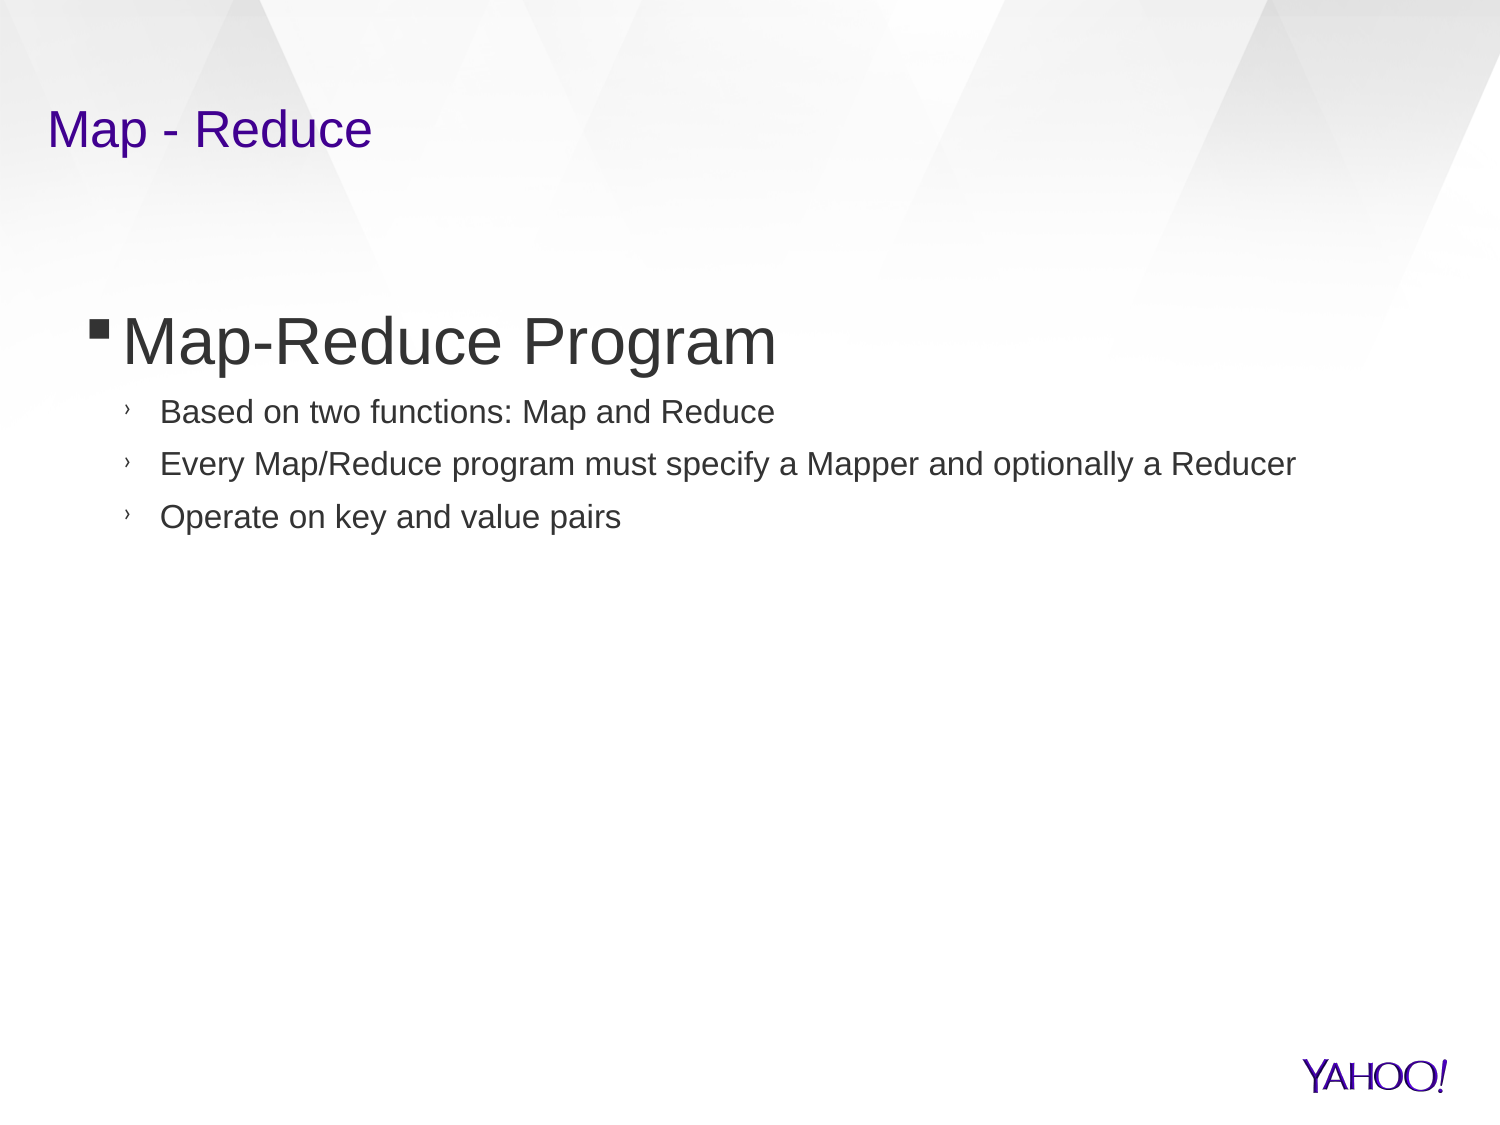

# Map - Reduce
Map-Reduce Program
Based on two functions: Map and Reduce
Every Map/Reduce program must specify a Mapper and optionally a Reducer
Operate on key and value pairs